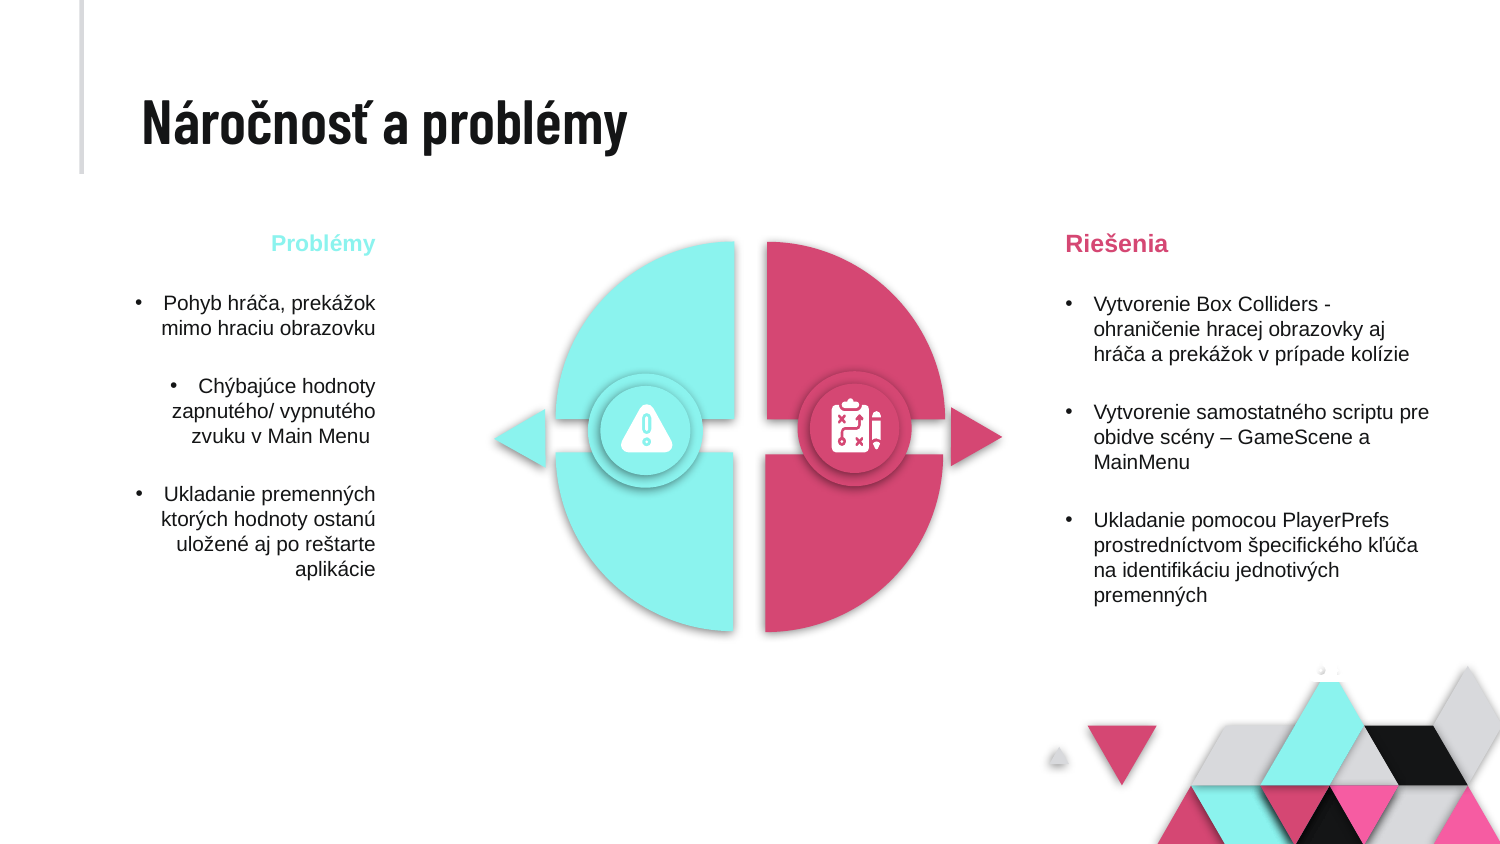

# Náročnosť a problémy
Riešenia
Vytvorenie Box Colliders -  ohraničenie hracej obrazovky aj hráča a prekážok v prípade kolízie
Vytvorenie samostatného scriptu pre obidve scény – GameScene a MainMenu
Ukladanie pomocou PlayerPrefs prostredníctvom špecifického kľúča na identifikáciu jednotivých premenných
Problémy
Pohyb hráča, prekážok mimo hraciu obrazovku
Chýbajúce hodnoty zapnutého/ vypnutého zvuku v Main Menu
Ukladanie premenných ktorých hodnoty ostanú uložené aj po reštarte aplikácie